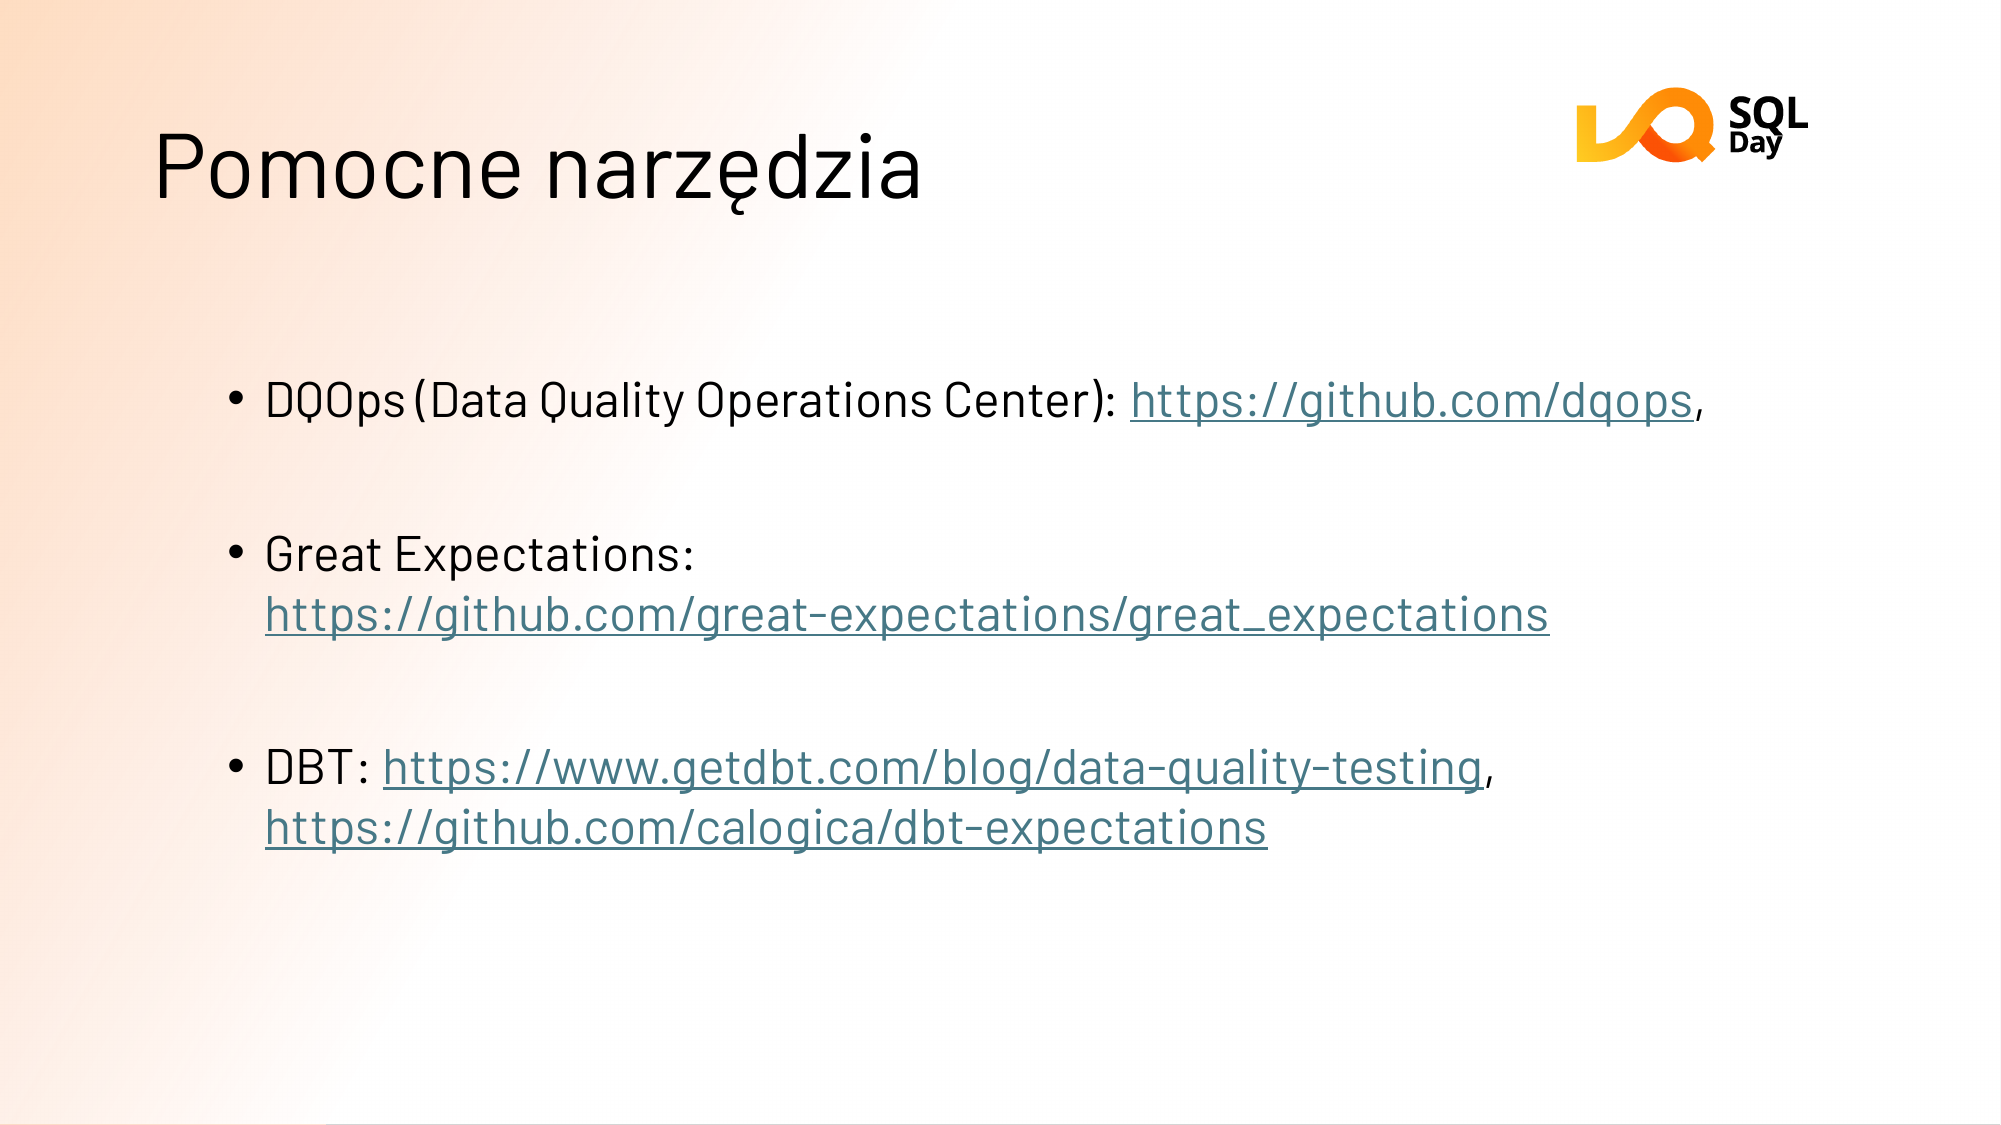

# Pomocne narzędzia
DQOps (Data Quality Operations Center): https://github.com/dqops,

Great Expectations: https://github.com/great-expectations/great_expectations

DBT: https://www.getdbt.com/blog/data-quality-testing, https://github.com/calogica/dbt-expectations